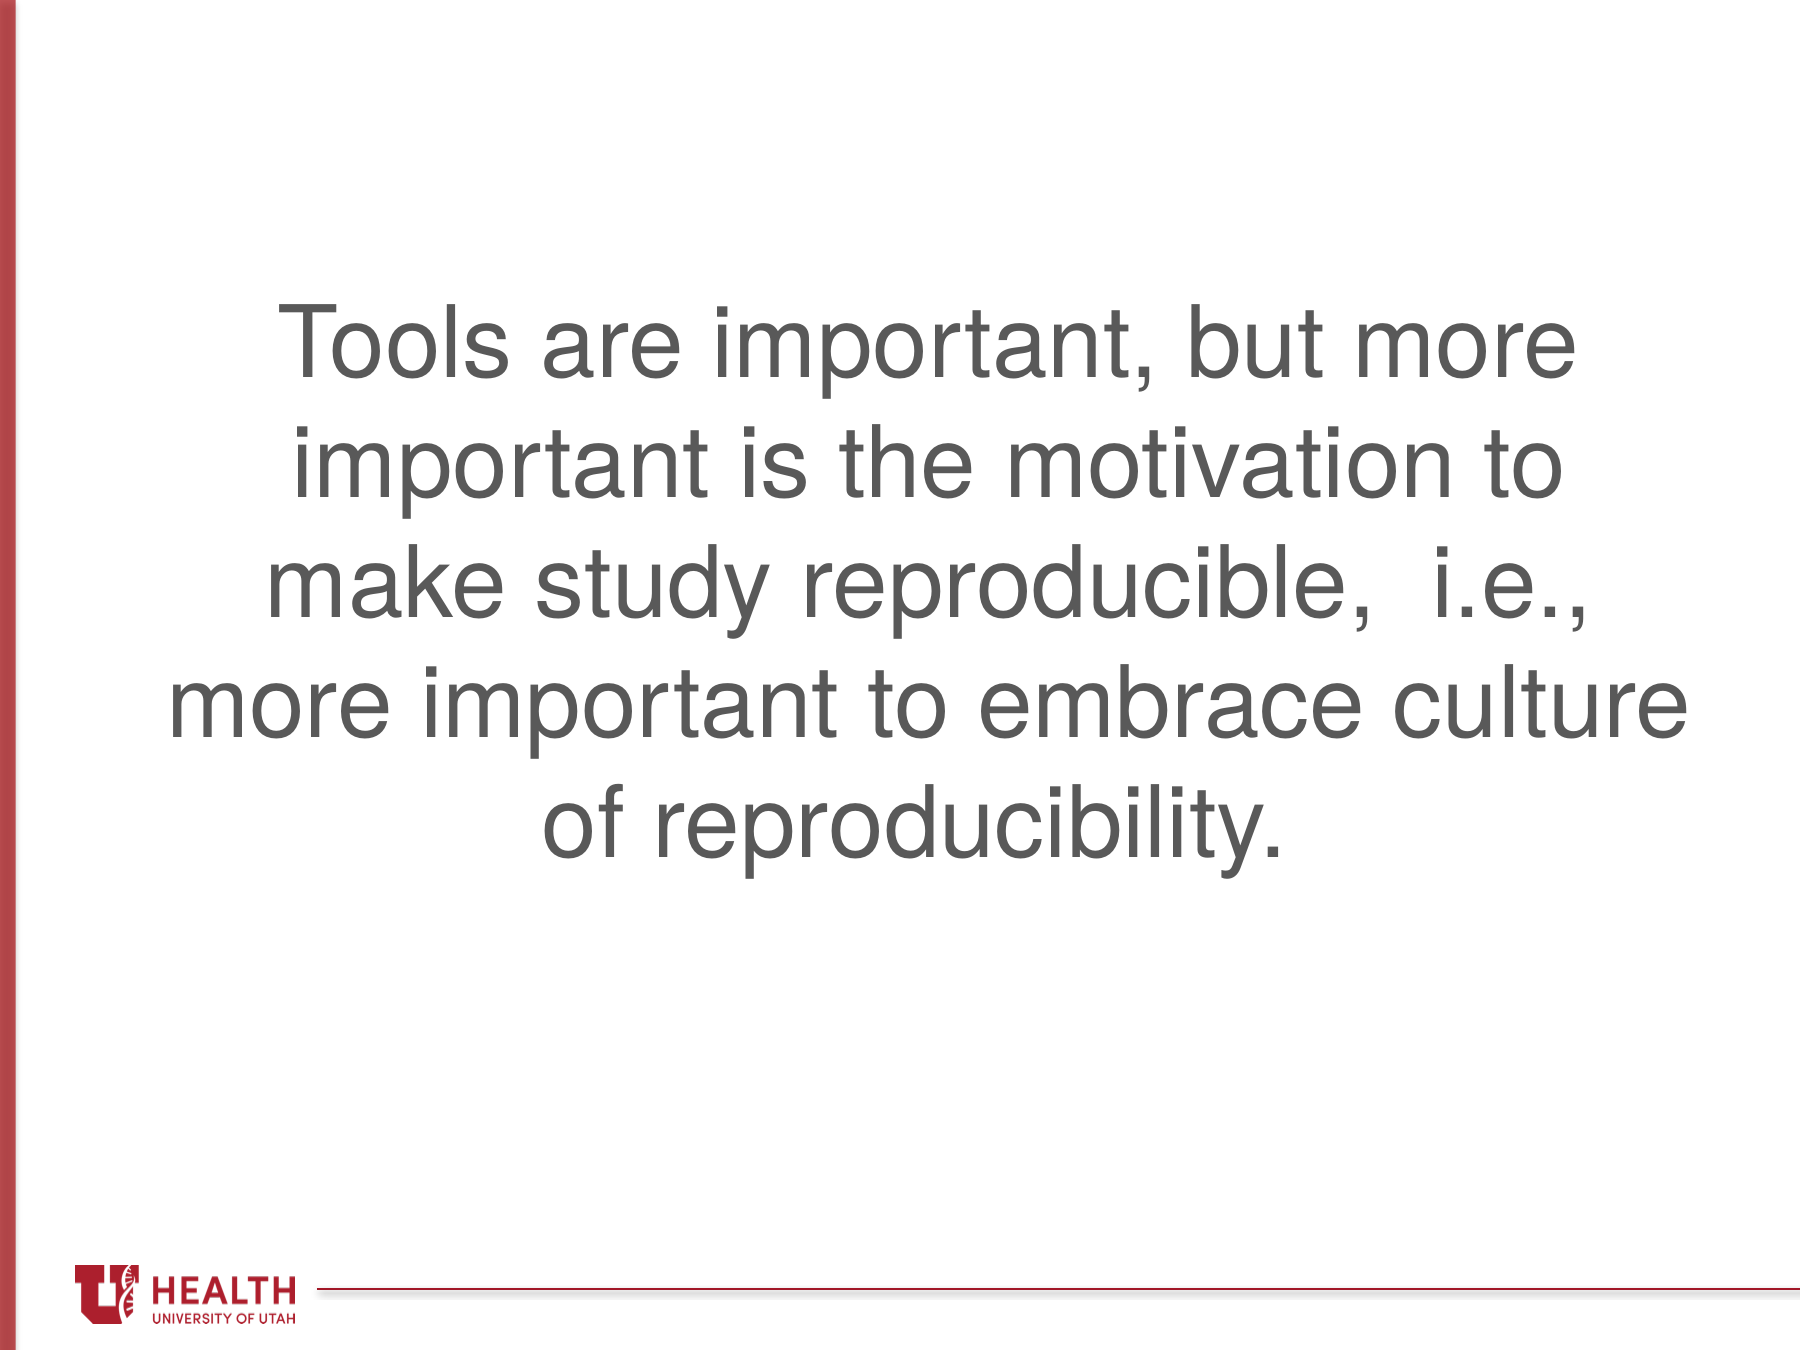

Tools are important, but more important is the motivation to make study reproducible,  i.e., more important to embrace culture of reproducibility.